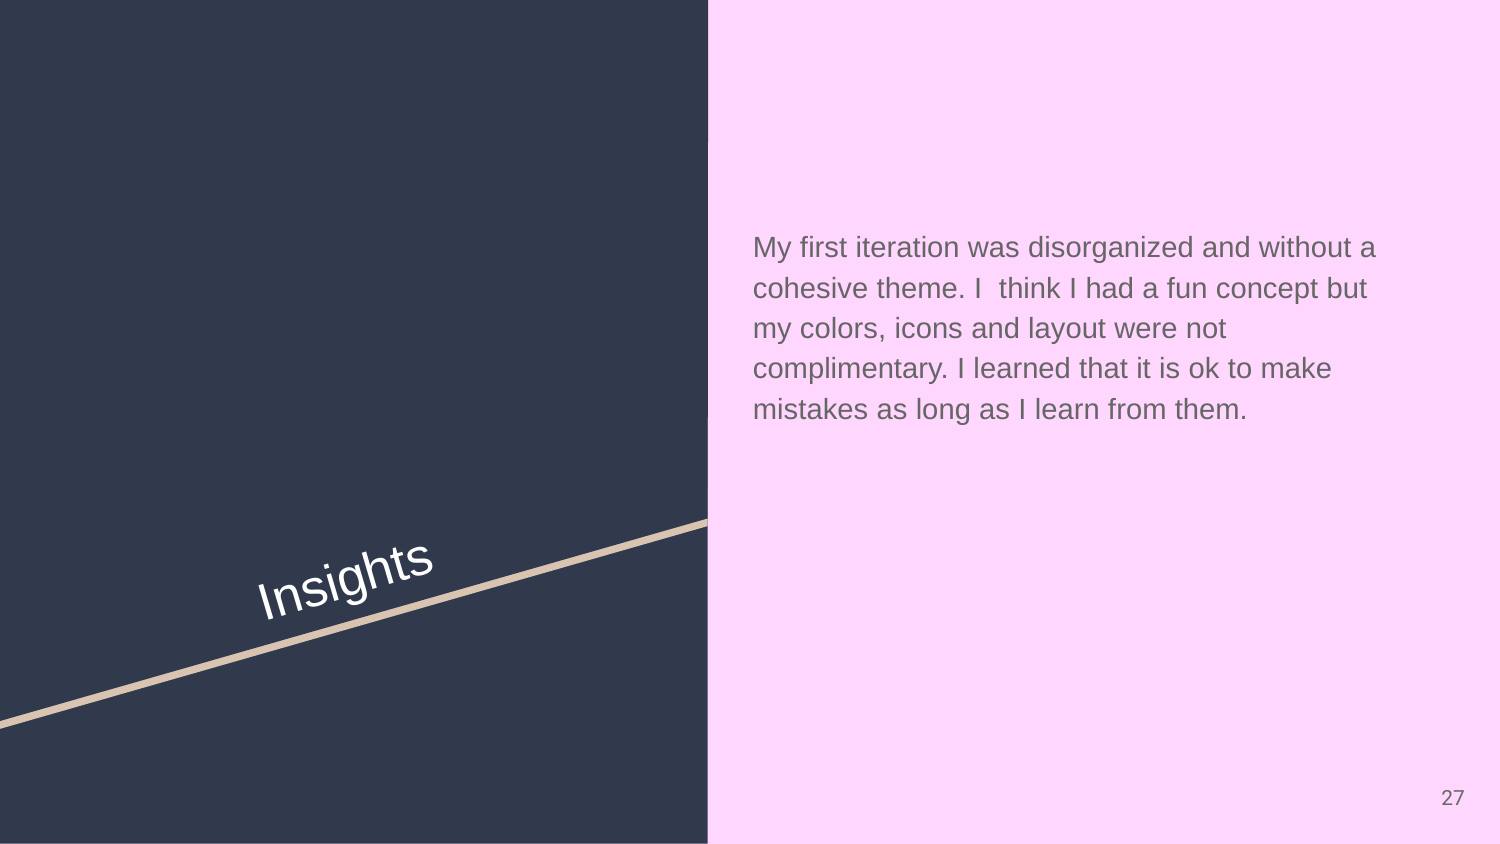

My first iteration was disorganized and without a cohesive theme. I  think I had a fun concept but my colors, icons and layout were not complimentary. I learned that it is ok to make mistakes as long as I learn from them.
# Insights
27